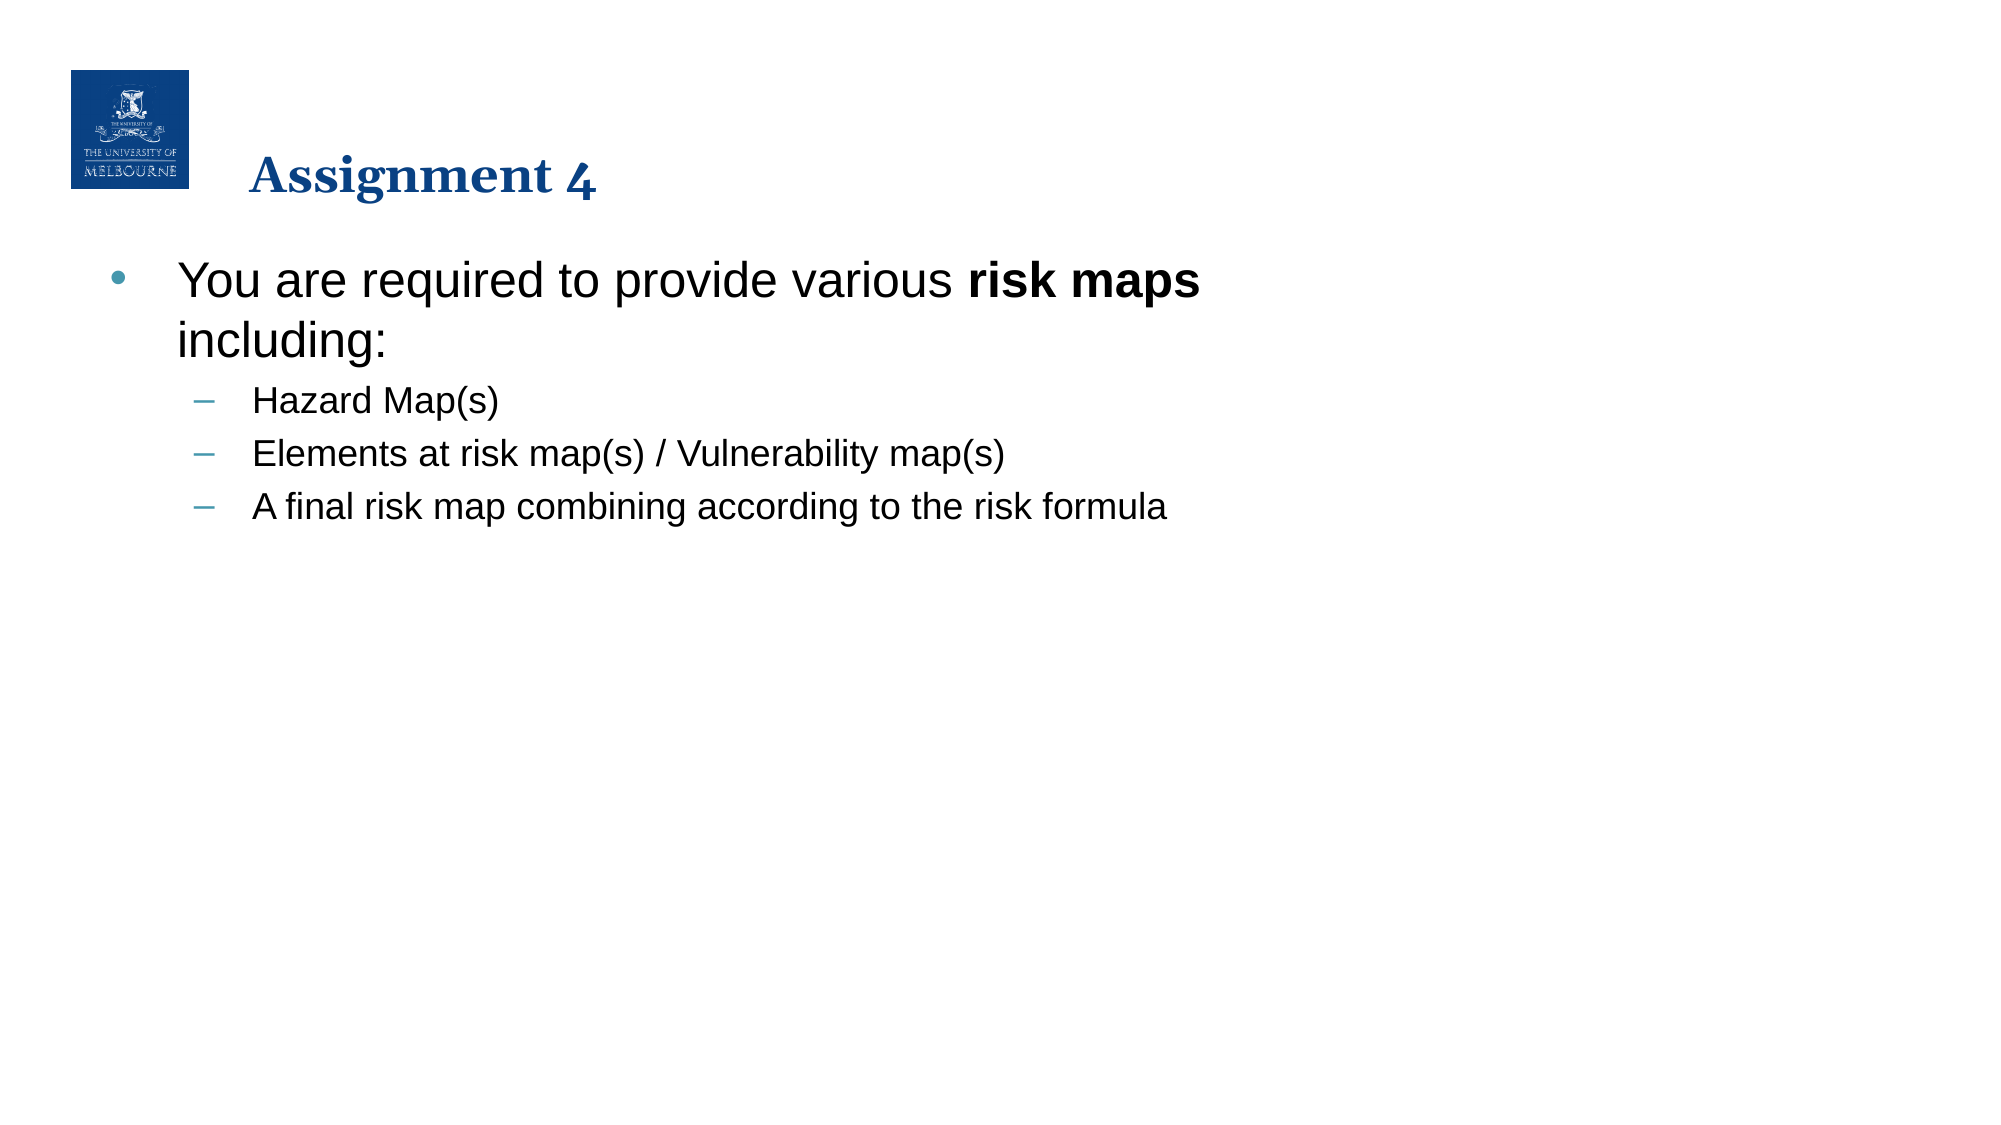

# Assignment 4
You are required to provide various risk maps including:
Hazard Map(s)
Elements at risk map(s) / Vulnerability map(s)
A final risk map combining according to the risk formula